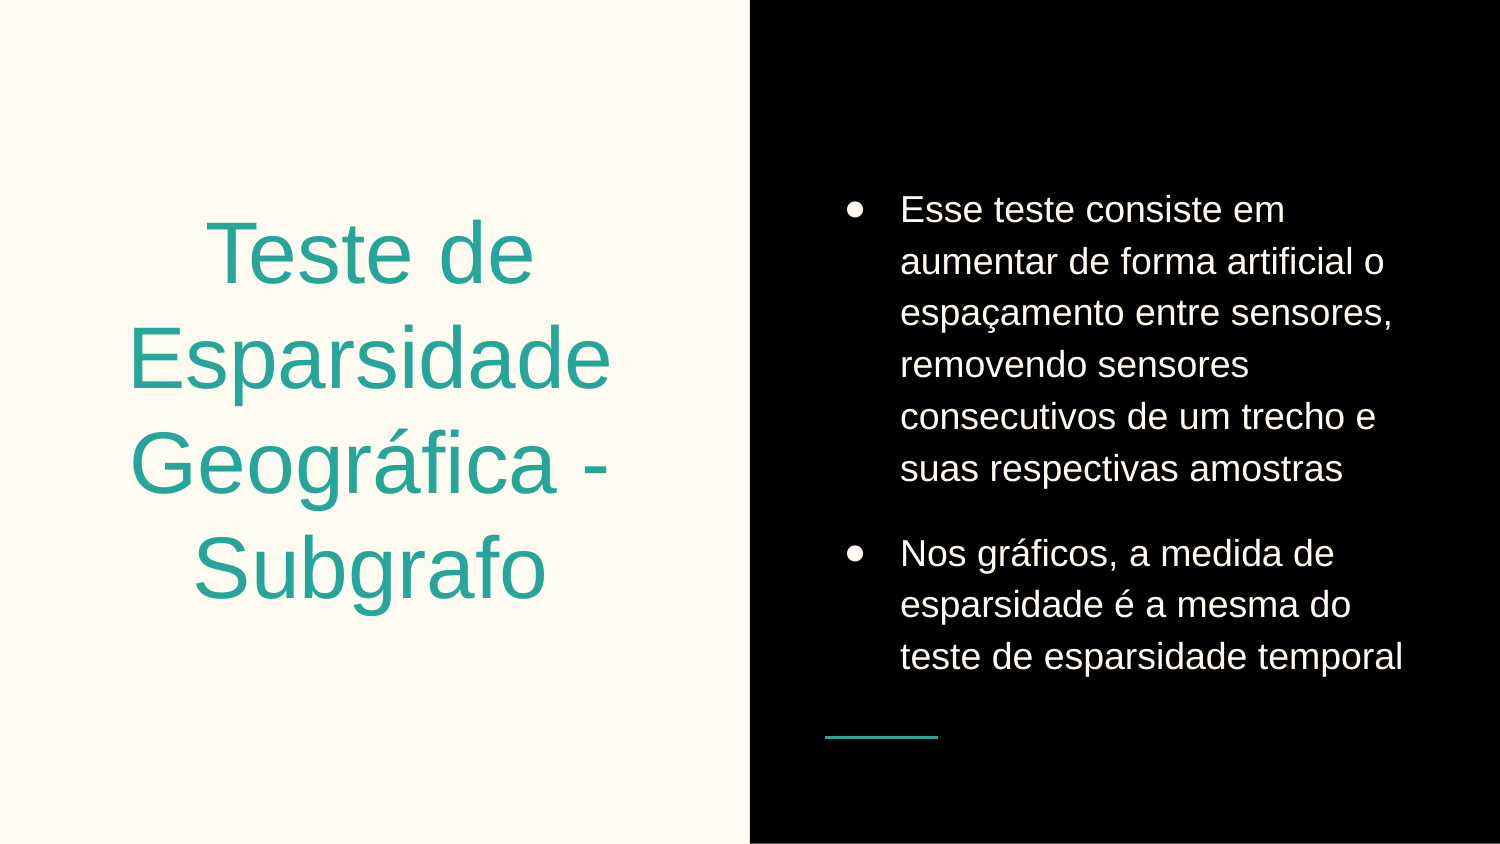

# Parâmetros
Teste de Esparsidade Geográfica - Subgrafo

Esse teste consiste em aumentar de forma artificial o espaçamento entre sensores, removendo sensores consecutivos de um trecho e suas respectivas amostras
Nos gráficos, a medida de esparsidade é a mesma do teste de esparsidade temporal